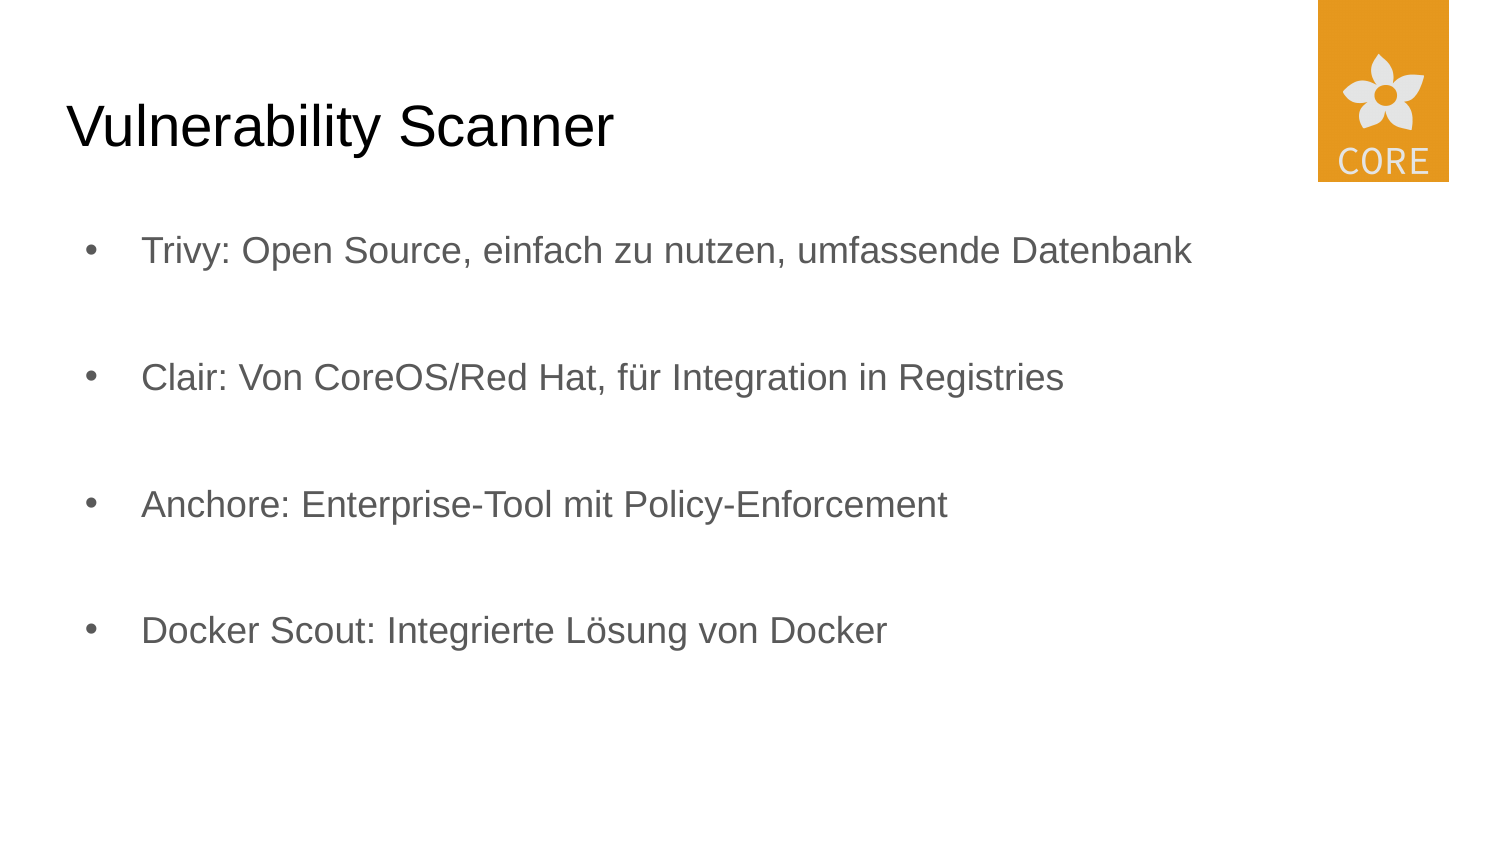

# Vulnerability Scanner
Trivy: Open Source, einfach zu nutzen, umfassende Datenbank
Clair: Von CoreOS/Red Hat, für Integration in Registries
Anchore: Enterprise-Tool mit Policy-Enforcement
Docker Scout: Integrierte Lösung von Docker